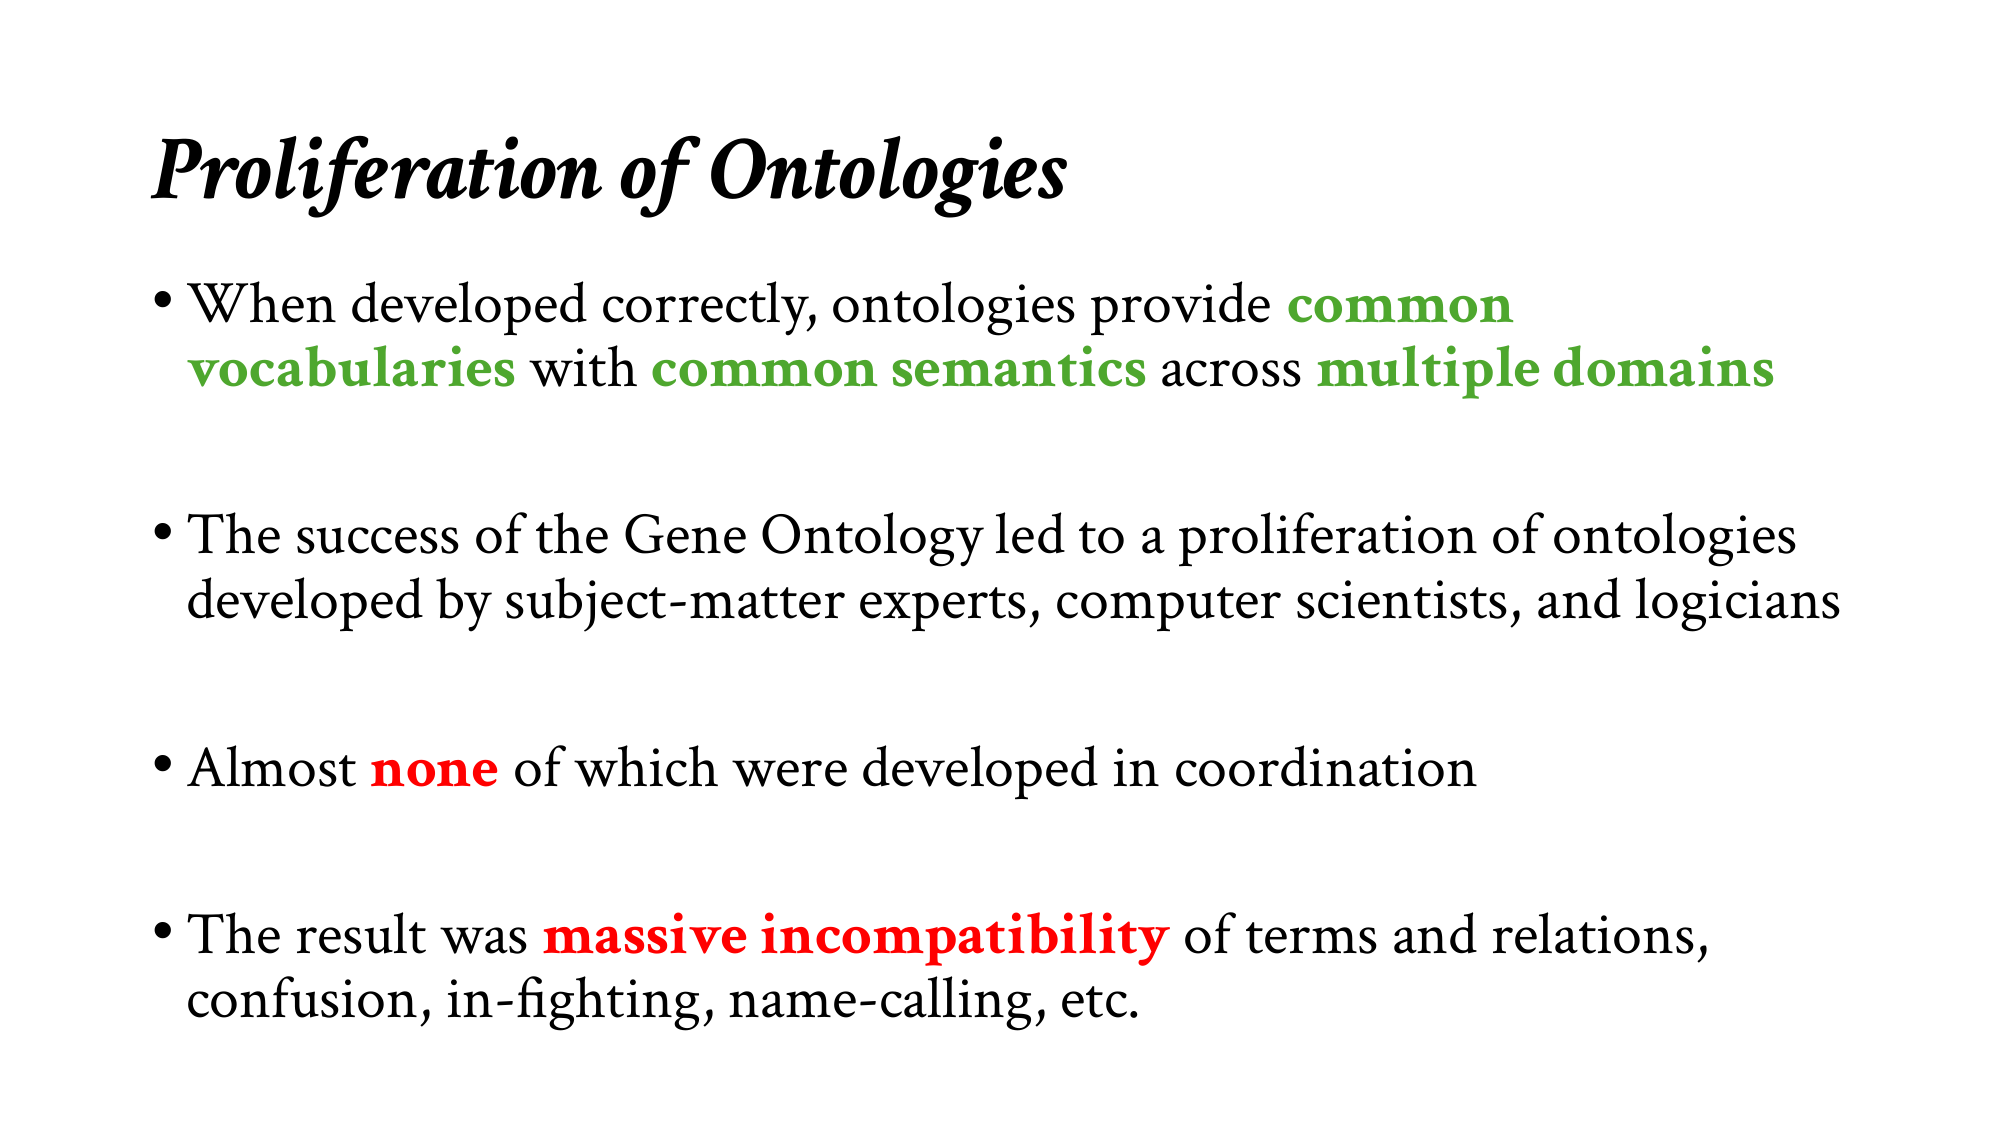

# Proliferation of Ontologies
When developed correctly, ontologies provide common vocabularies with common semantics across multiple domains

The success of the Gene Ontology led to a proliferation of ontologies developed by subject-matter experts, computer scientists, and logicians

Almost none of which were developed in coordination

The result was massive incompatibility of terms and relations, confusion, in-fighting, name-calling, etc.